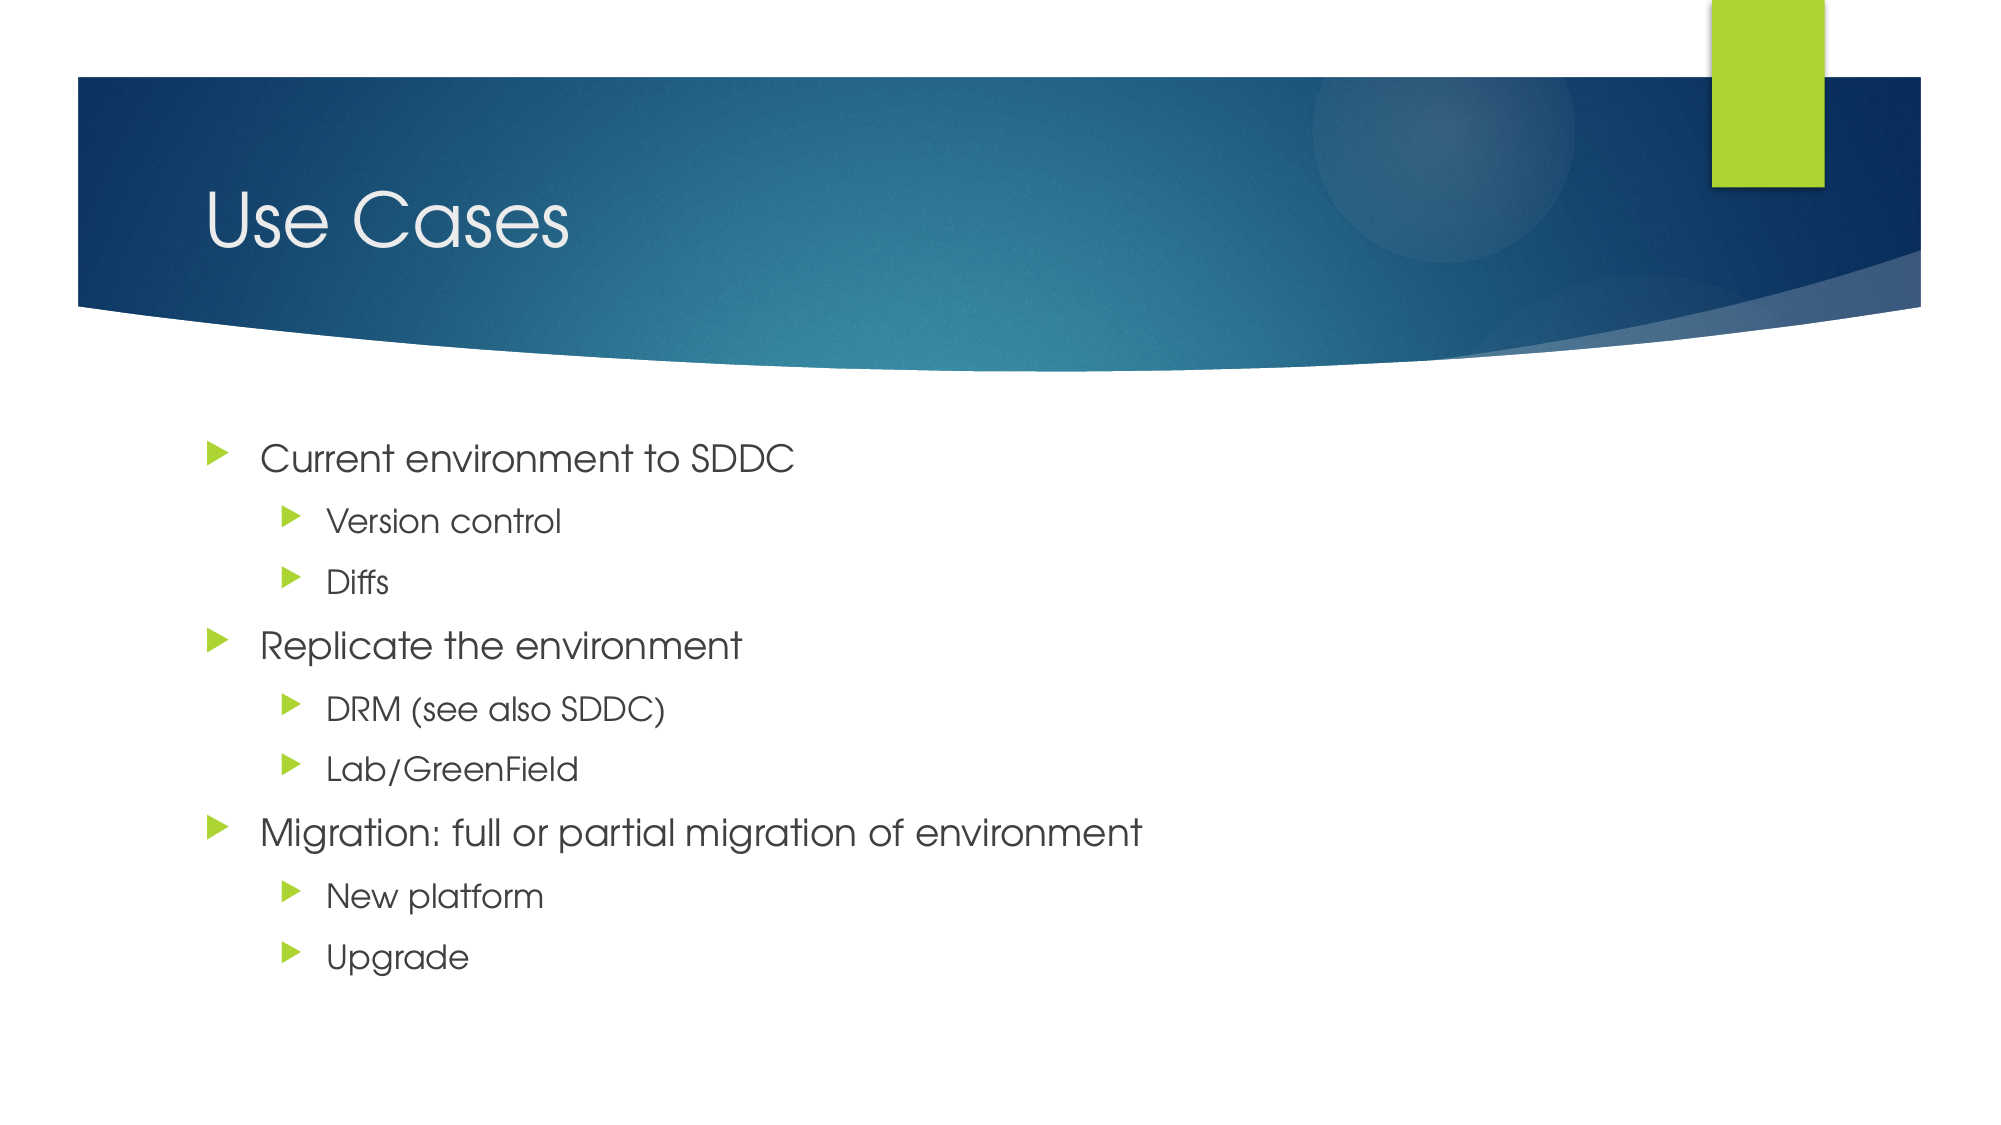

# Use Cases
Current environment to SDDC
Version control
Diffs
Replicate the environment
DRM (see also SDDC)
Lab/GreenField
Migration: full or partial migration of environment
New platform
Upgrade